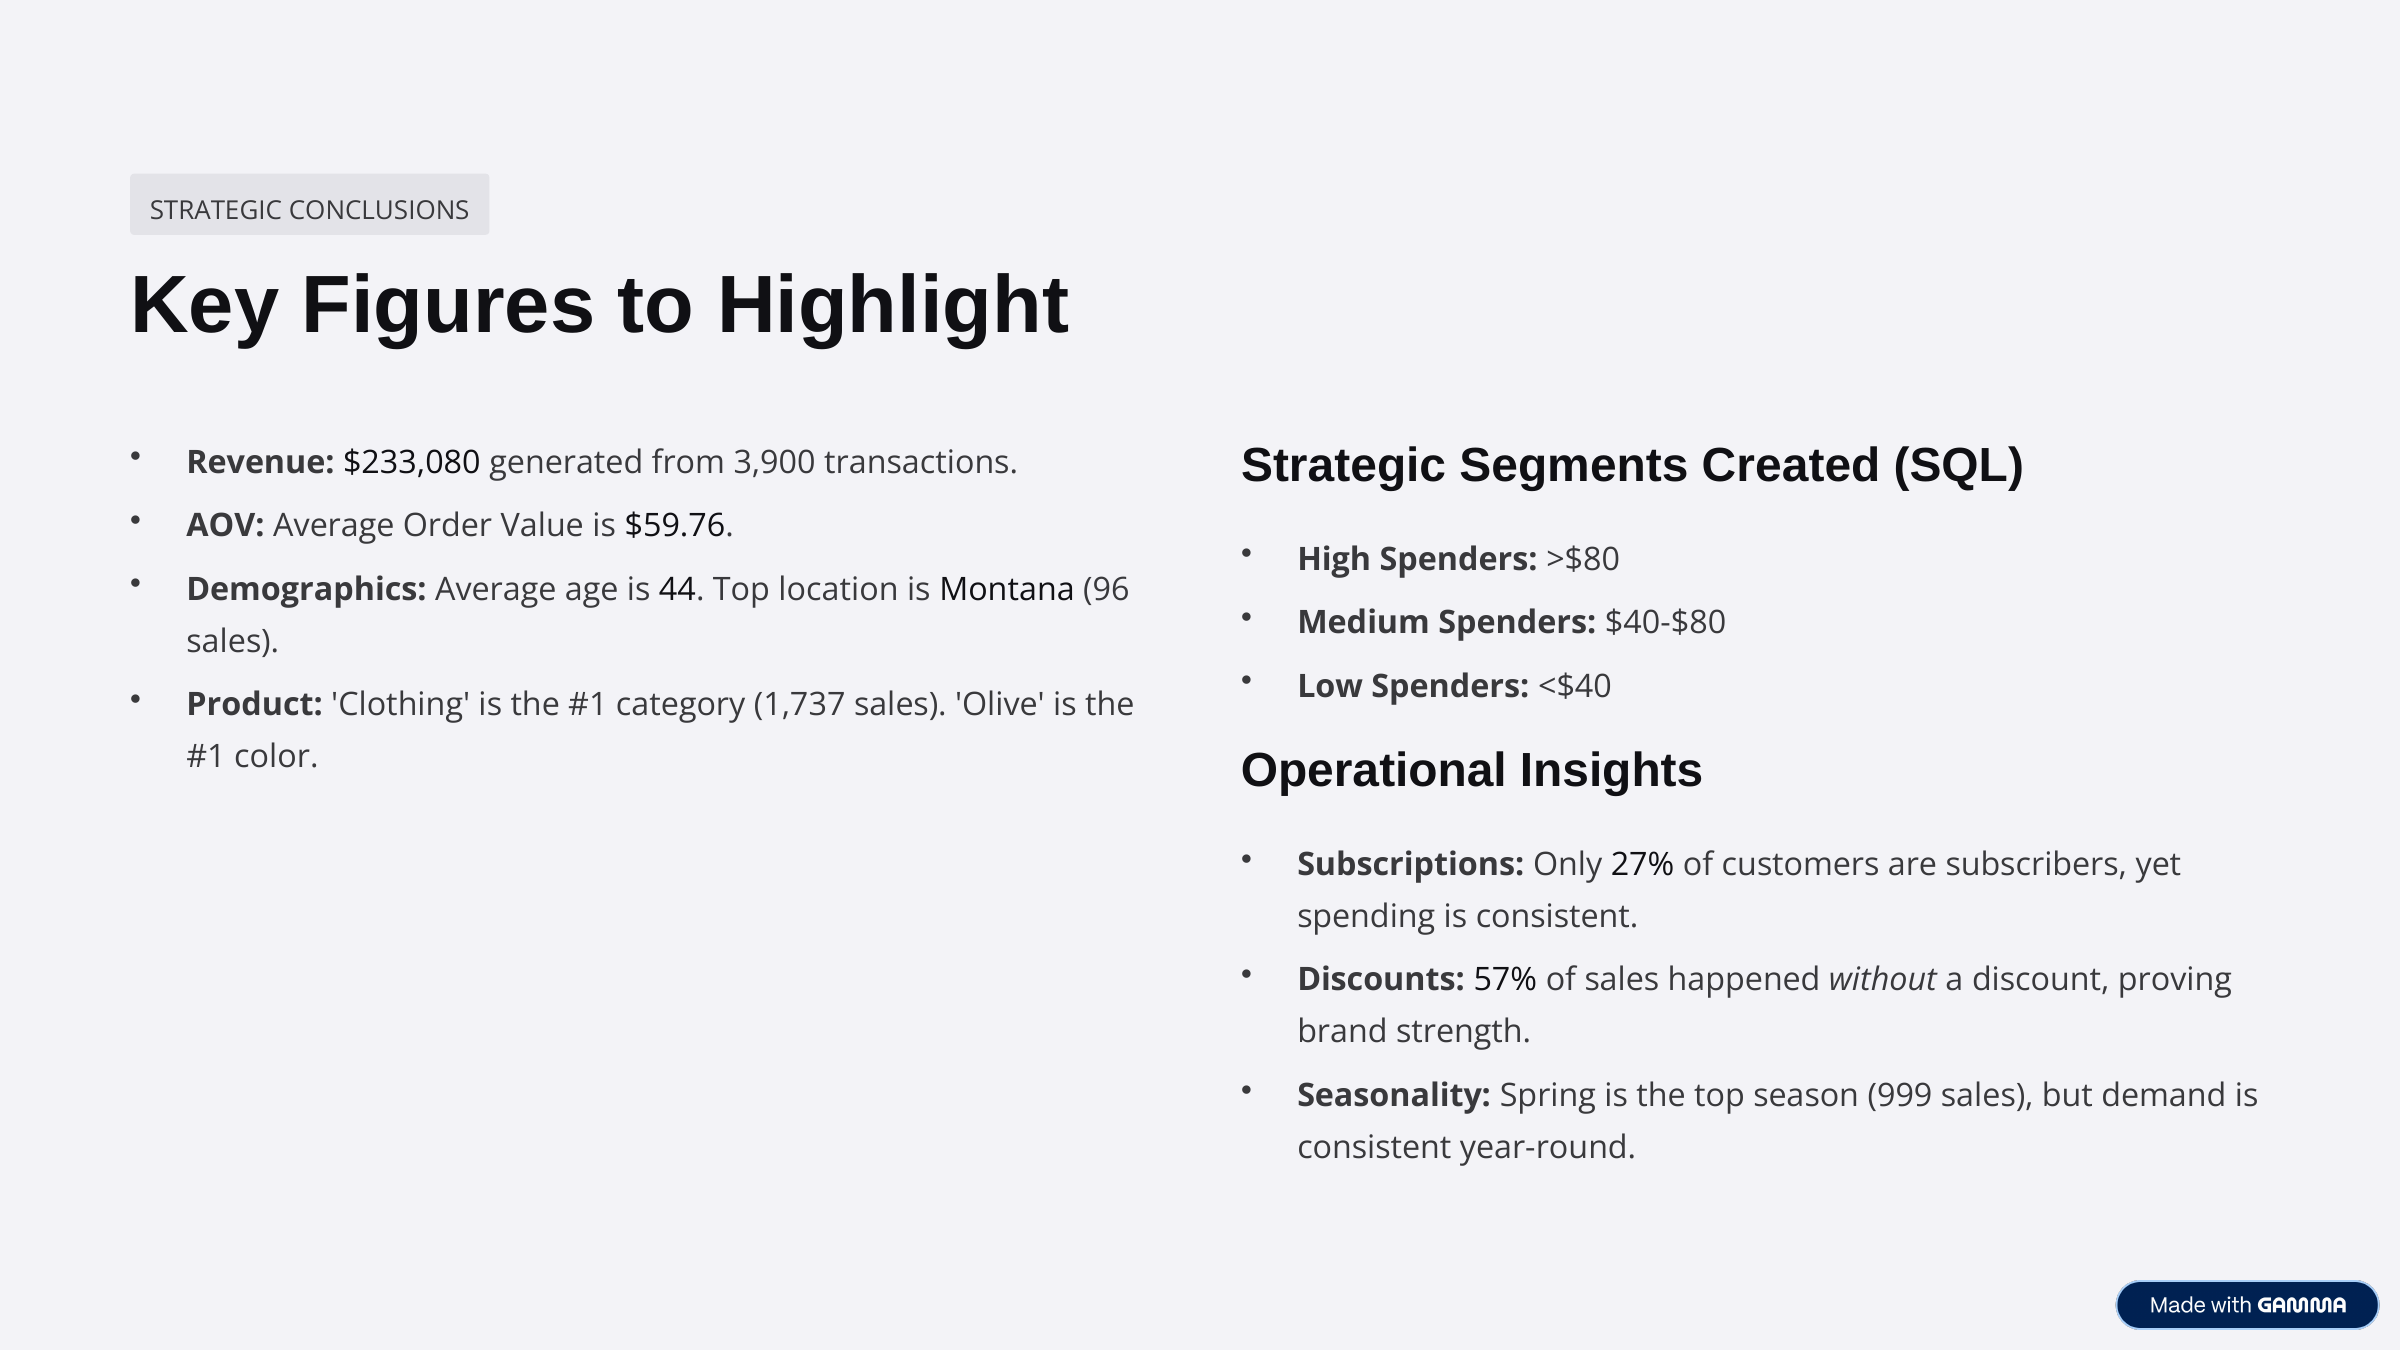

STRATEGIC CONCLUSIONS
Key Figures to Highlight
Revenue: $233,080 generated from 3,900 transactions.
Strategic Segments Created (SQL)
AOV: Average Order Value is $59.76.
High Spenders: >$80
Demographics: Average age is 44. Top location is Montana (96 sales).
Medium Spenders: $40-$80
Low Spenders: <$40
Product: 'Clothing' is the #1 category (1,737 sales). 'Olive' is the #1 color.
Operational Insights
Subscriptions: Only 27% of customers are subscribers, yet spending is consistent.
Discounts: 57% of sales happened without a discount, proving brand strength.
Seasonality: Spring is the top season (999 sales), but demand is consistent year-round.